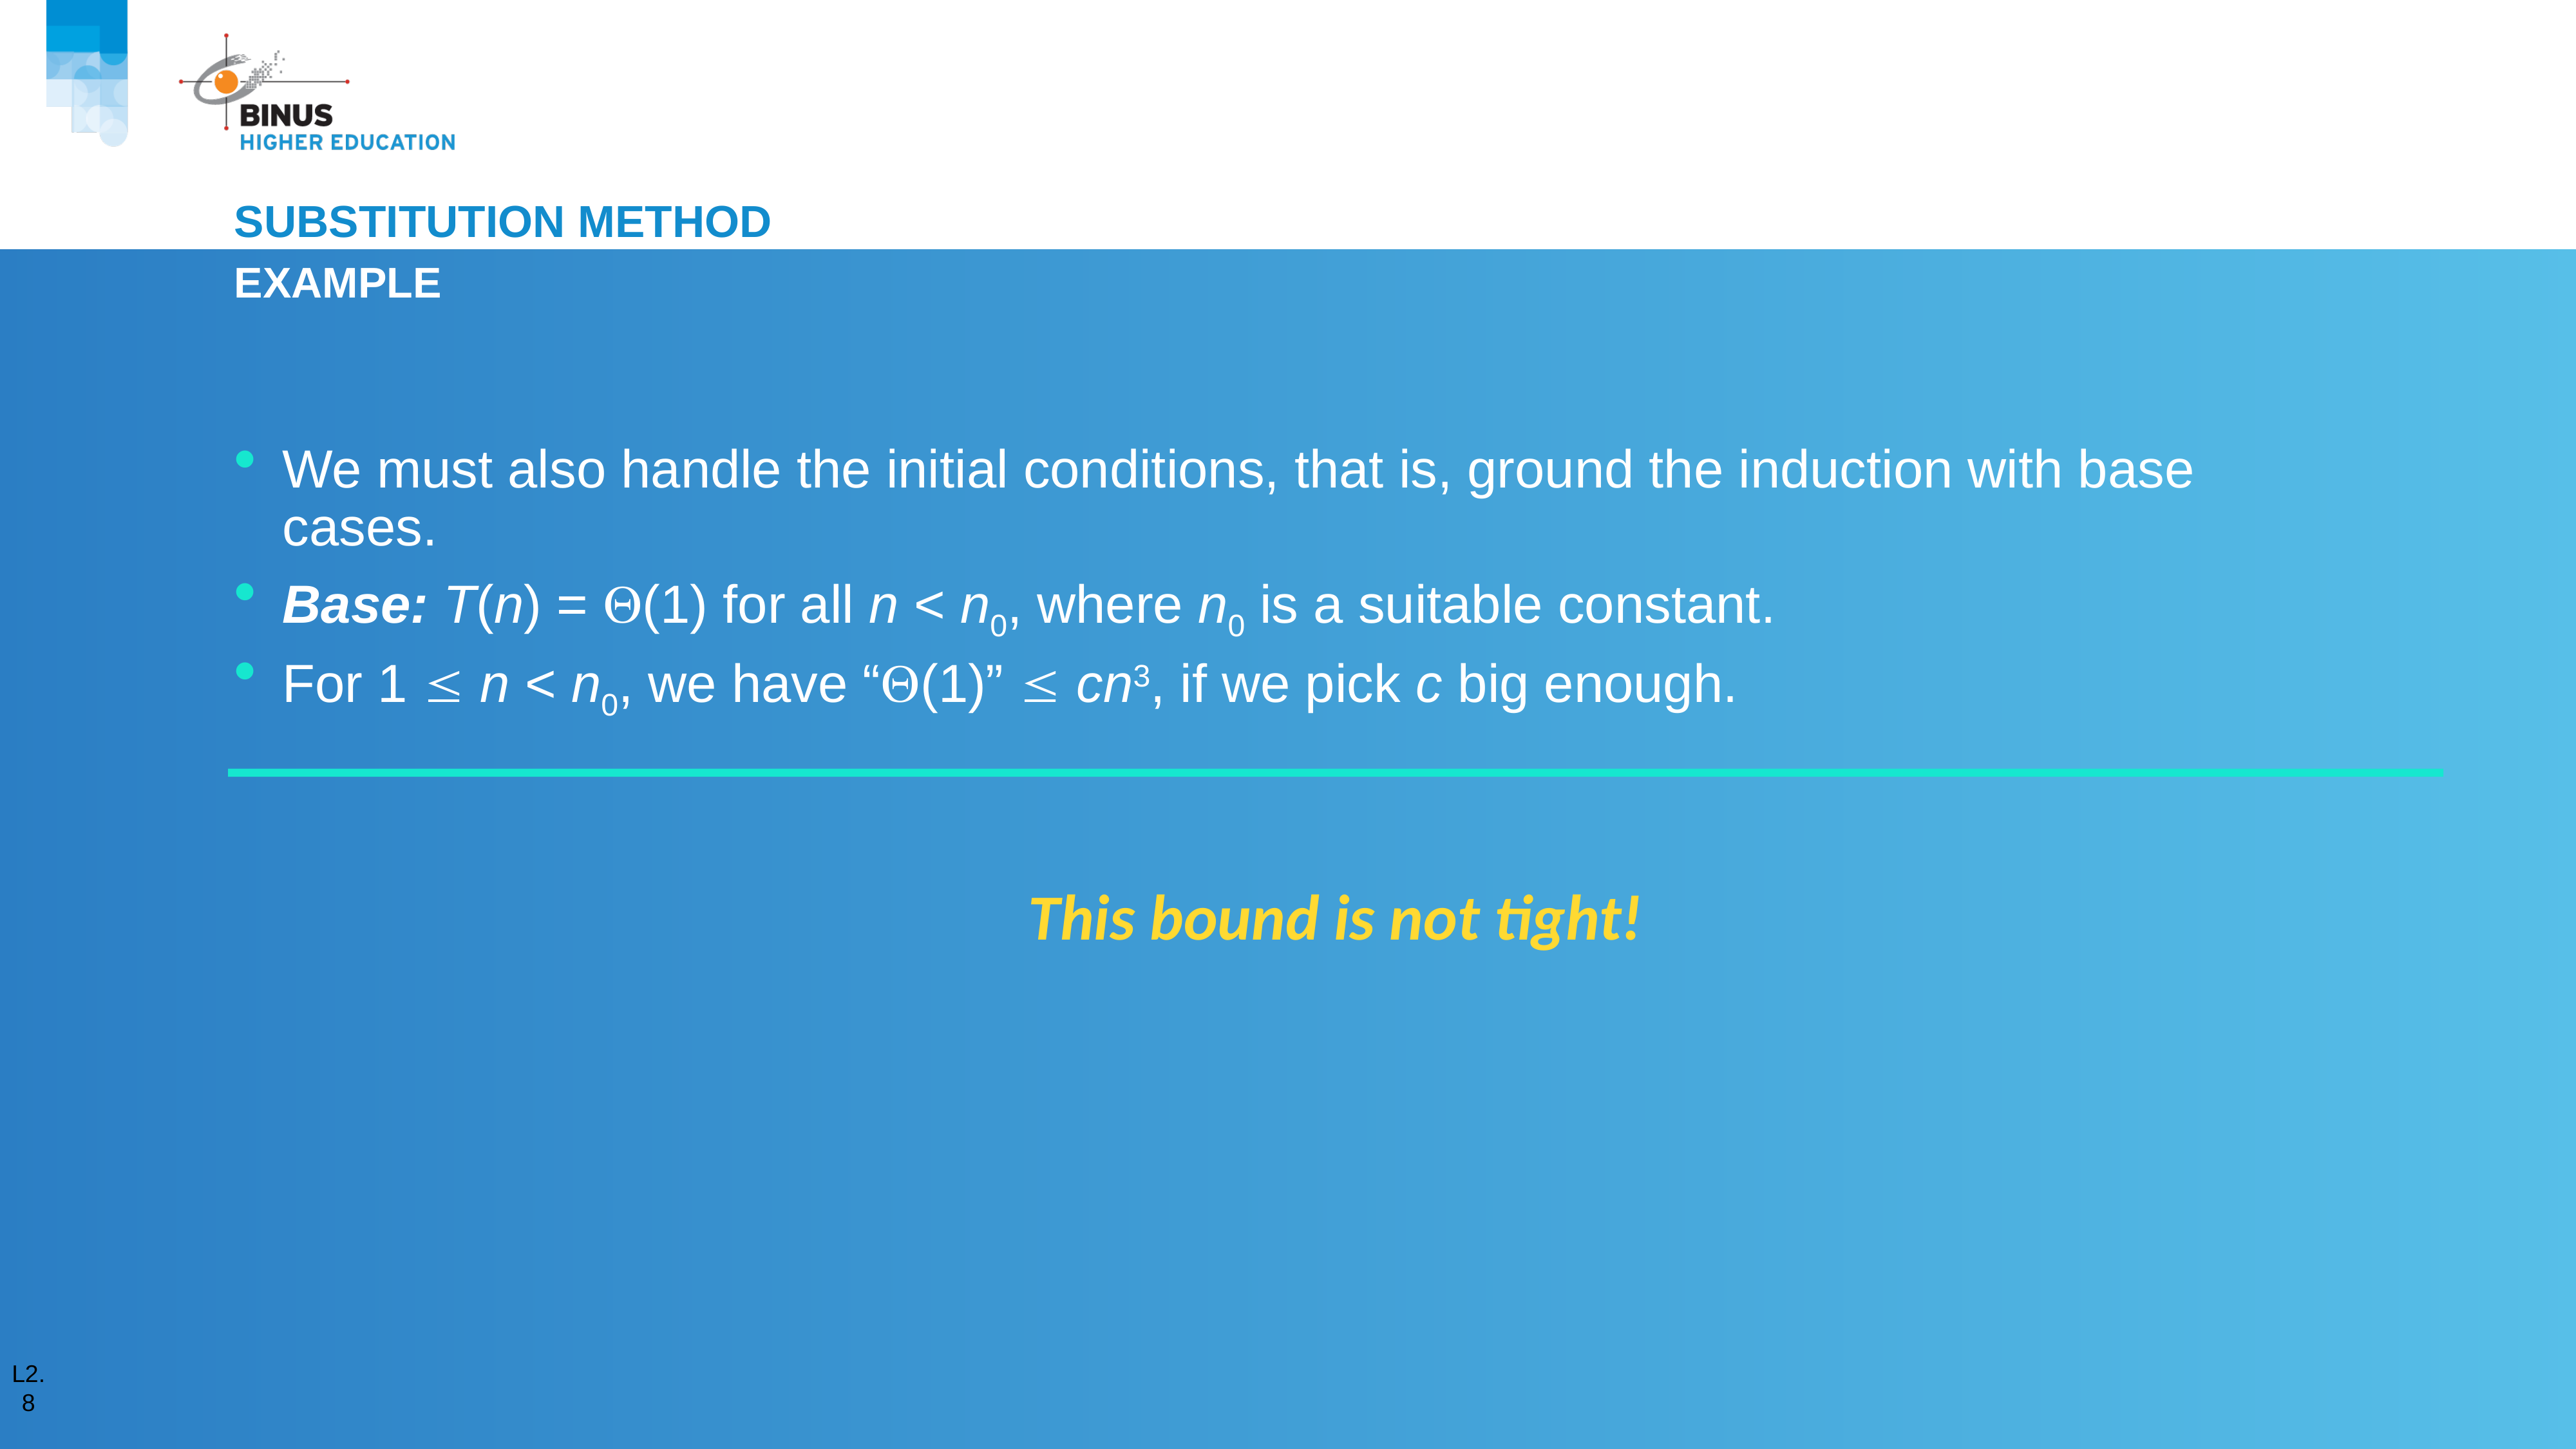

# Substitution method
example
We must also handle the initial conditions, that is, ground the induction with base cases.
Base: T(n) = Θ(1) for all n < n0, where n0 is a suitable constant.
For 1 ≤ n < n0, we have “Θ(1)” ≤ cn3, if we pick c big enough.

This bound is not tight!
L2.8